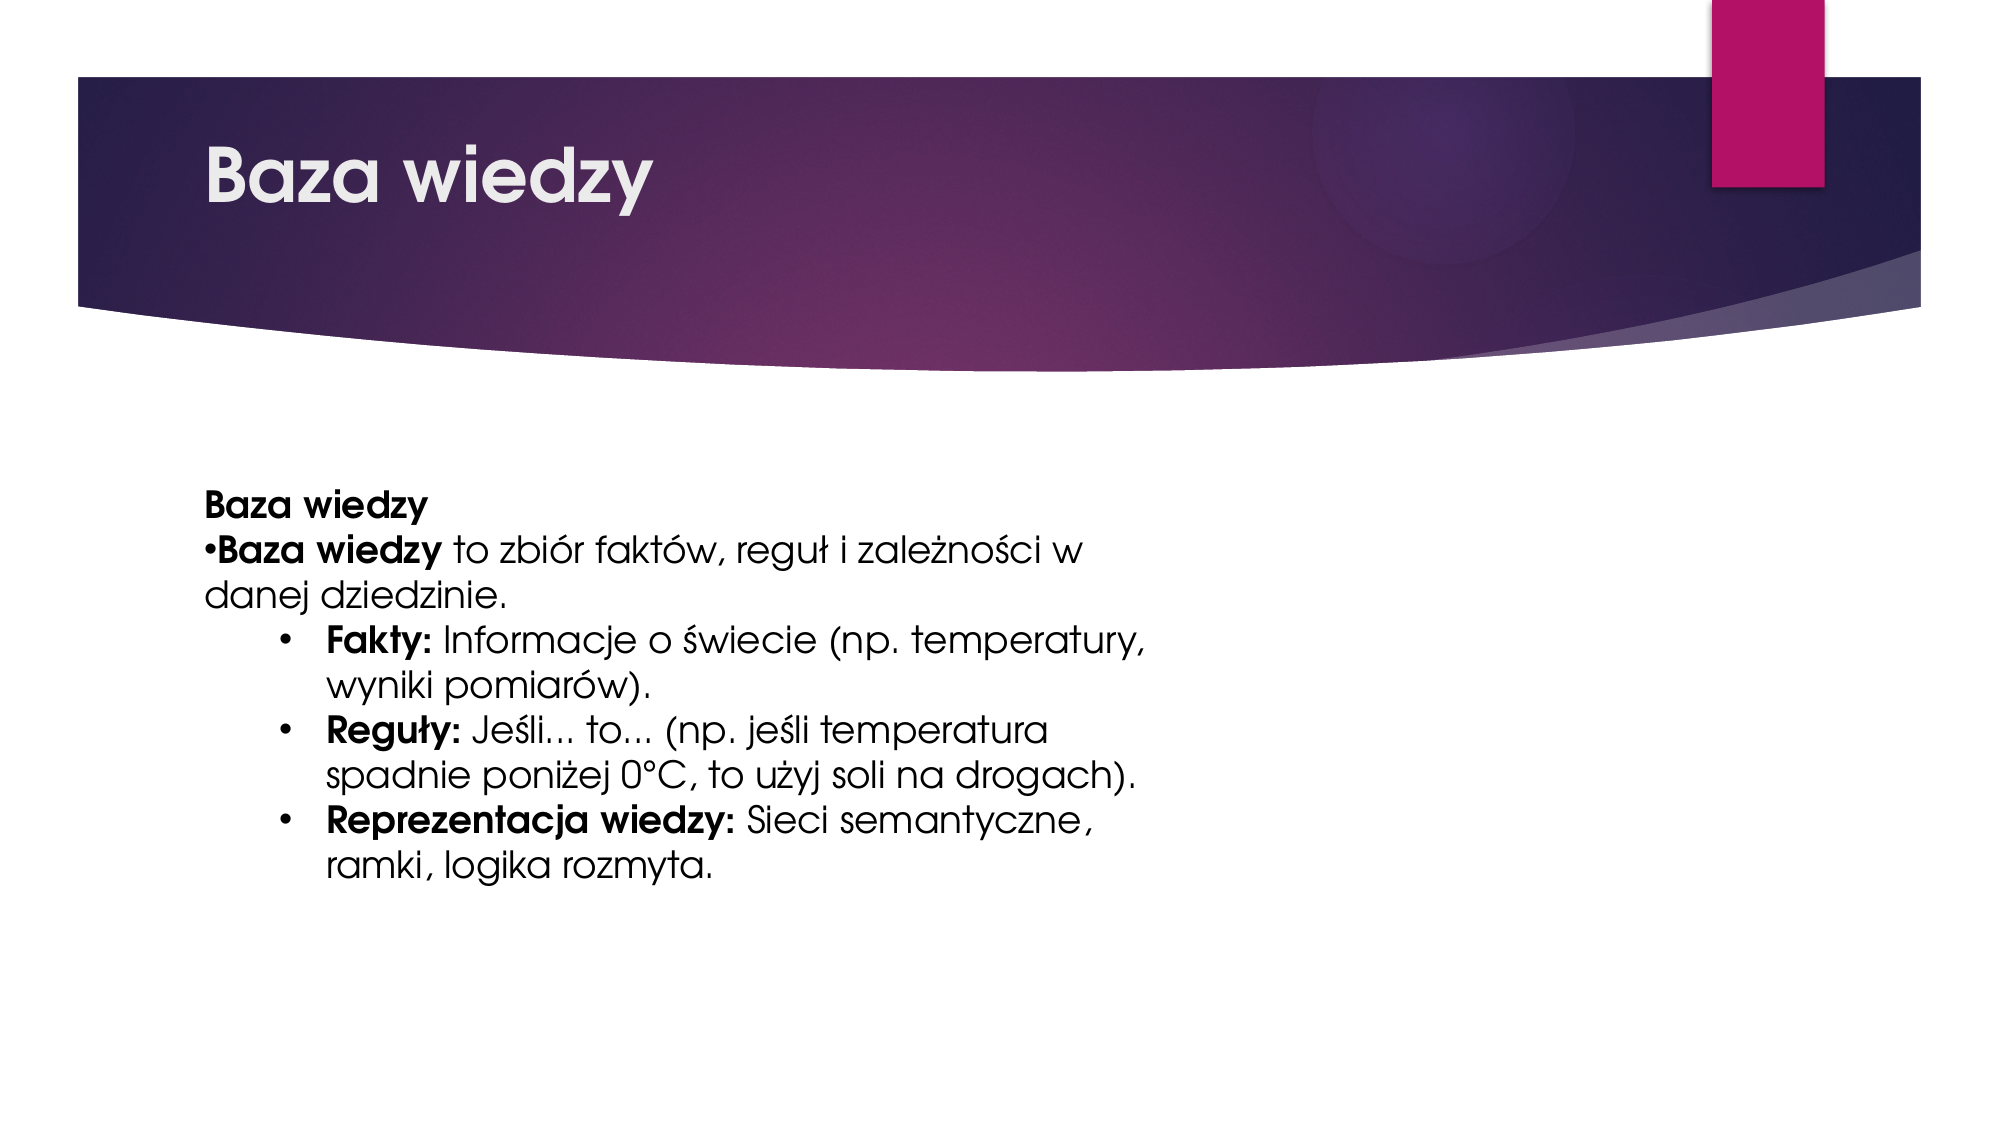

# Baza wiedzy
Baza wiedzy
Baza wiedzy to zbiór faktów, reguł i zależności w danej dziedzinie.
Fakty: Informacje o świecie (np. temperatury, wyniki pomiarów).
Reguły: Jeśli... to... (np. jeśli temperatura spadnie poniżej 0°C, to użyj soli na drogach).
Reprezentacja wiedzy: Sieci semantyczne, ramki, logika rozmyta.